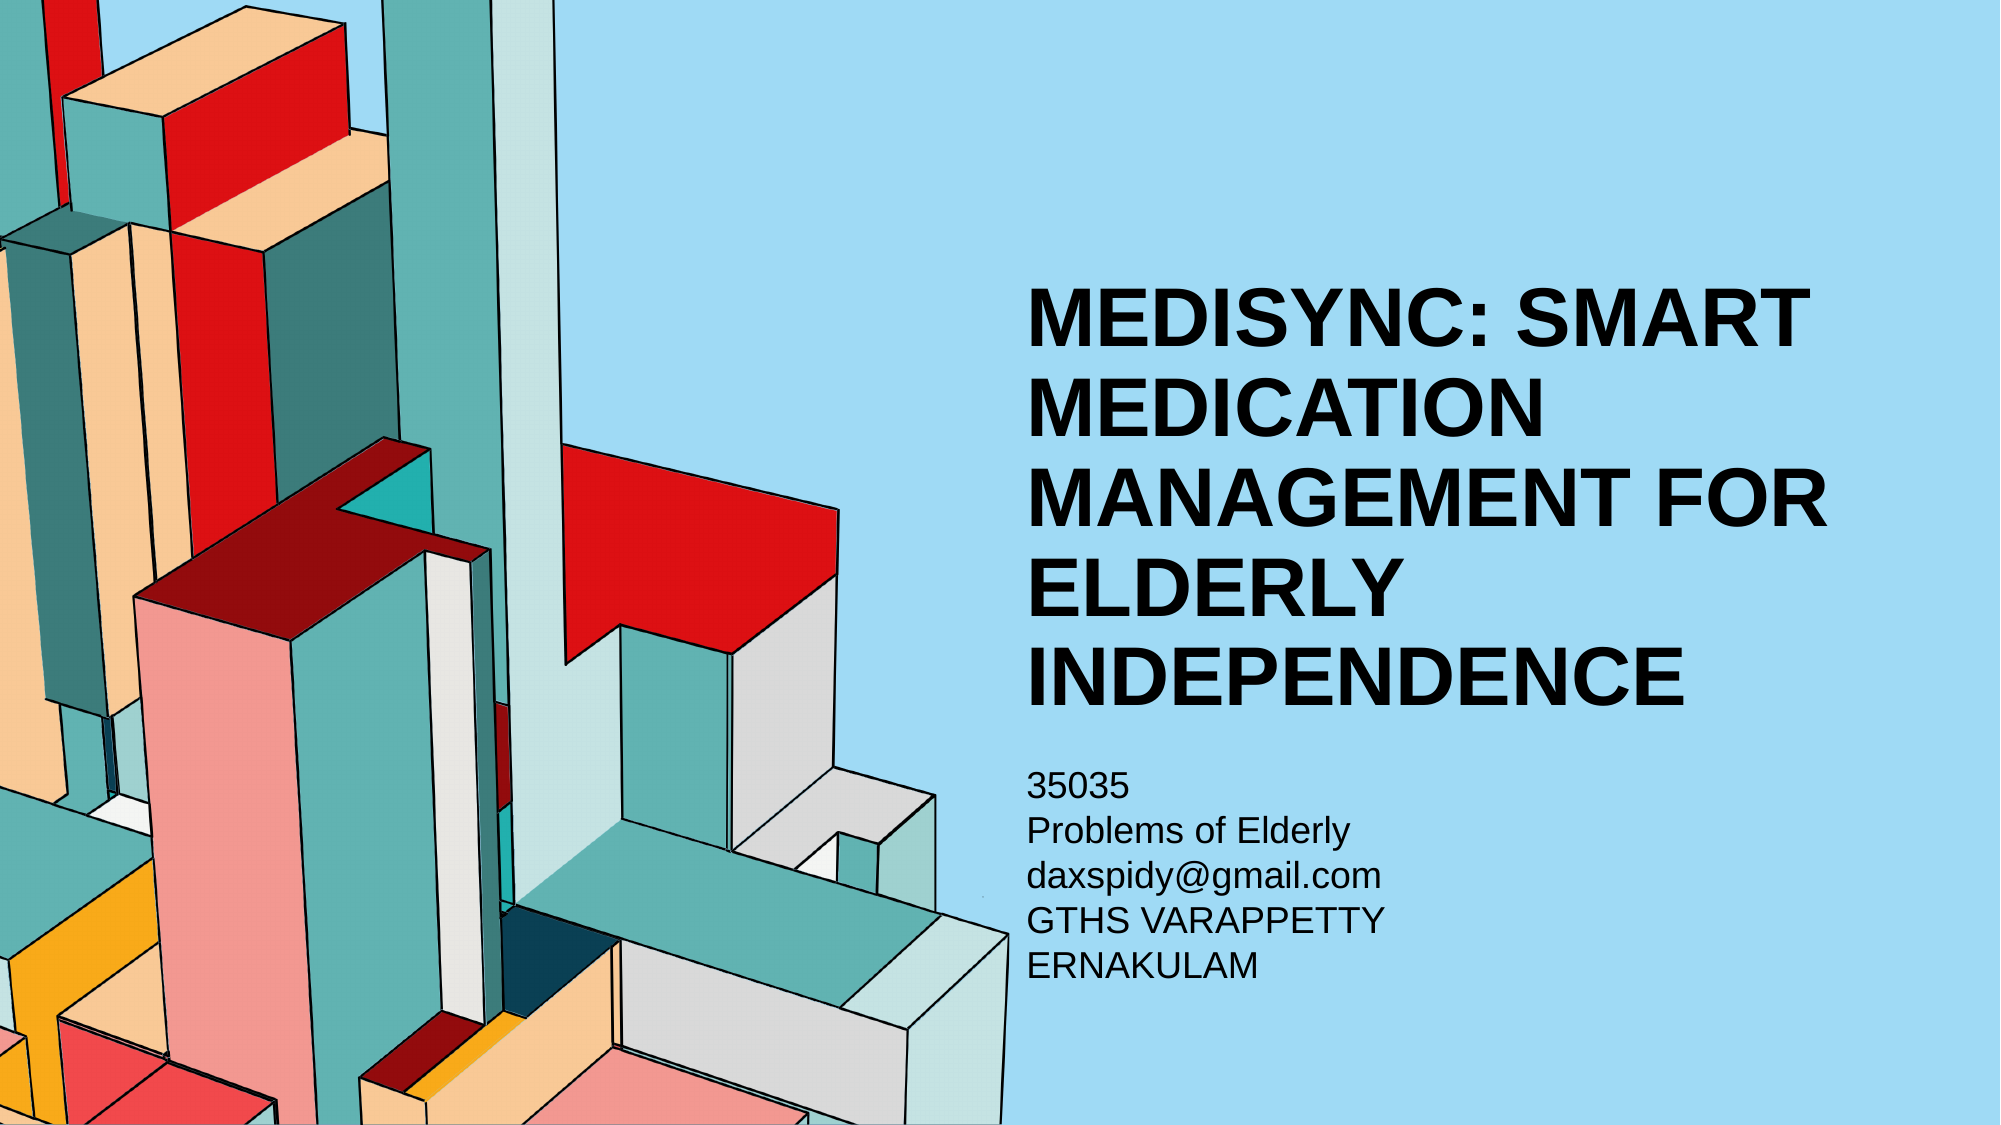

# MEDISYNC: SMART MEDICATION MANAGEMENT FOR ELDERLY INDEPENDENCE
35035
Problems of Elderly
daxspidy@gmail.com
GTHS VARAPPETTY
ERNAKULAM